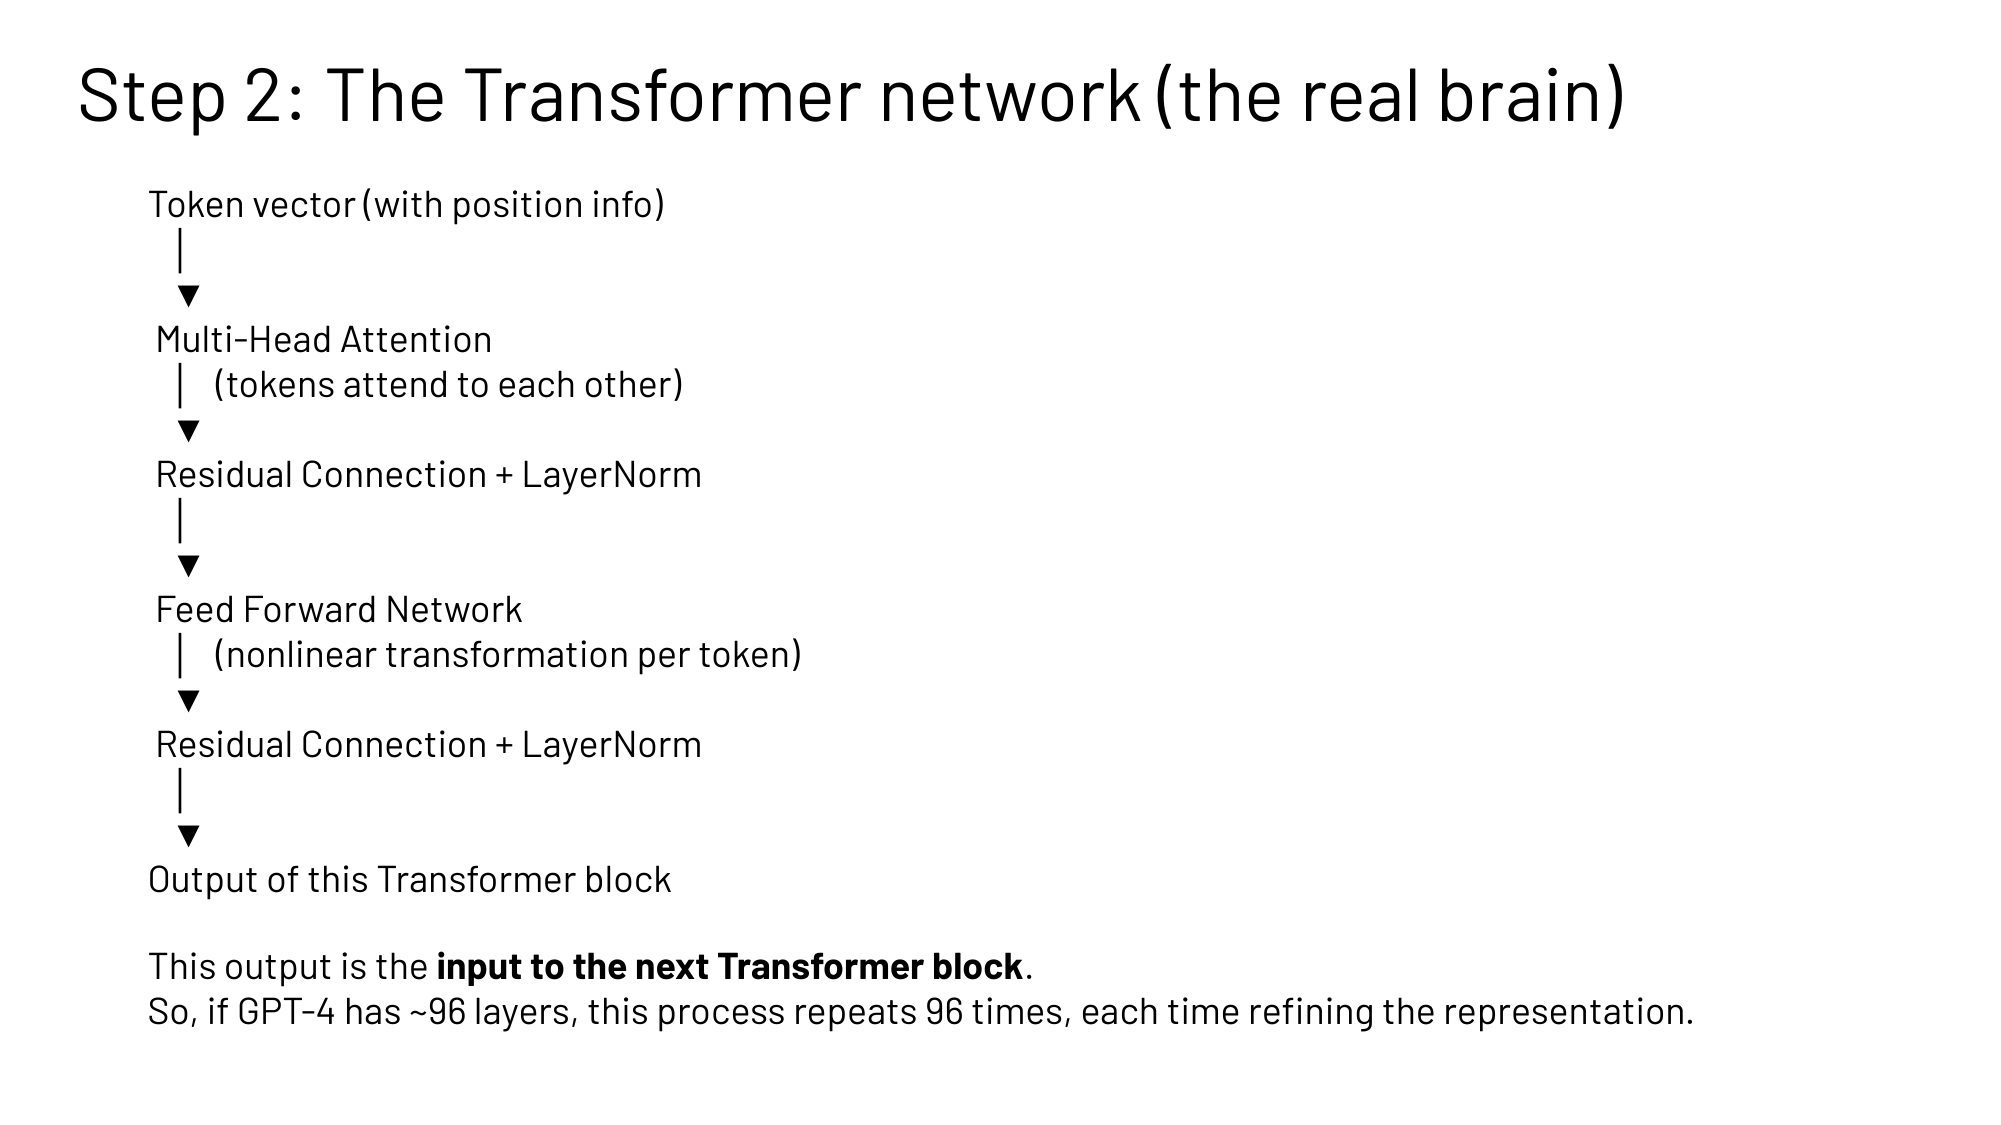

Step 2: The Transformer network (the real brain)
Token vector (with position info)
   │
   ▼
 Multi-Head Attention
   │   (tokens attend to each other)
   ▼
 Residual Connection + LayerNorm
   │
   ▼
 Feed Forward Network
   │   (nonlinear transformation per token)
   ▼
 Residual Connection + LayerNorm
   │
   ▼
Output of this Transformer block
This output is the input to the next Transformer block.
So, if GPT-4 has ~96 layers, this process repeats 96 times, each time refining the representation.